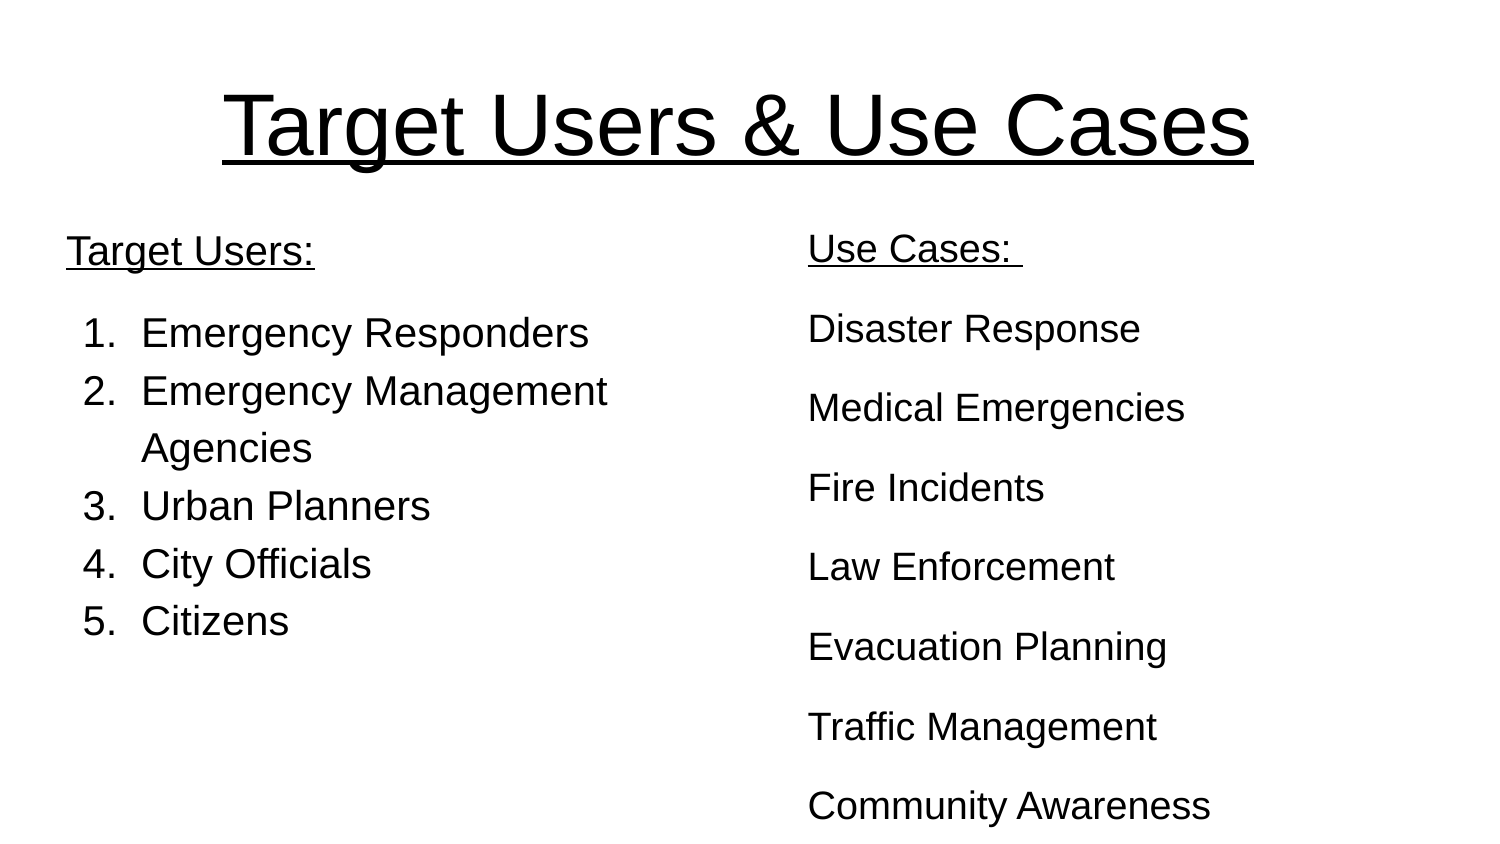

# Target Users & Use Cases
Target Users:
Emergency Responders
Emergency Management Agencies
Urban Planners
City Officials
Citizens
Use Cases:
Disaster Response
Medical Emergencies
Fire Incidents
Law Enforcement
Evacuation Planning
Traffic Management
Community Awareness